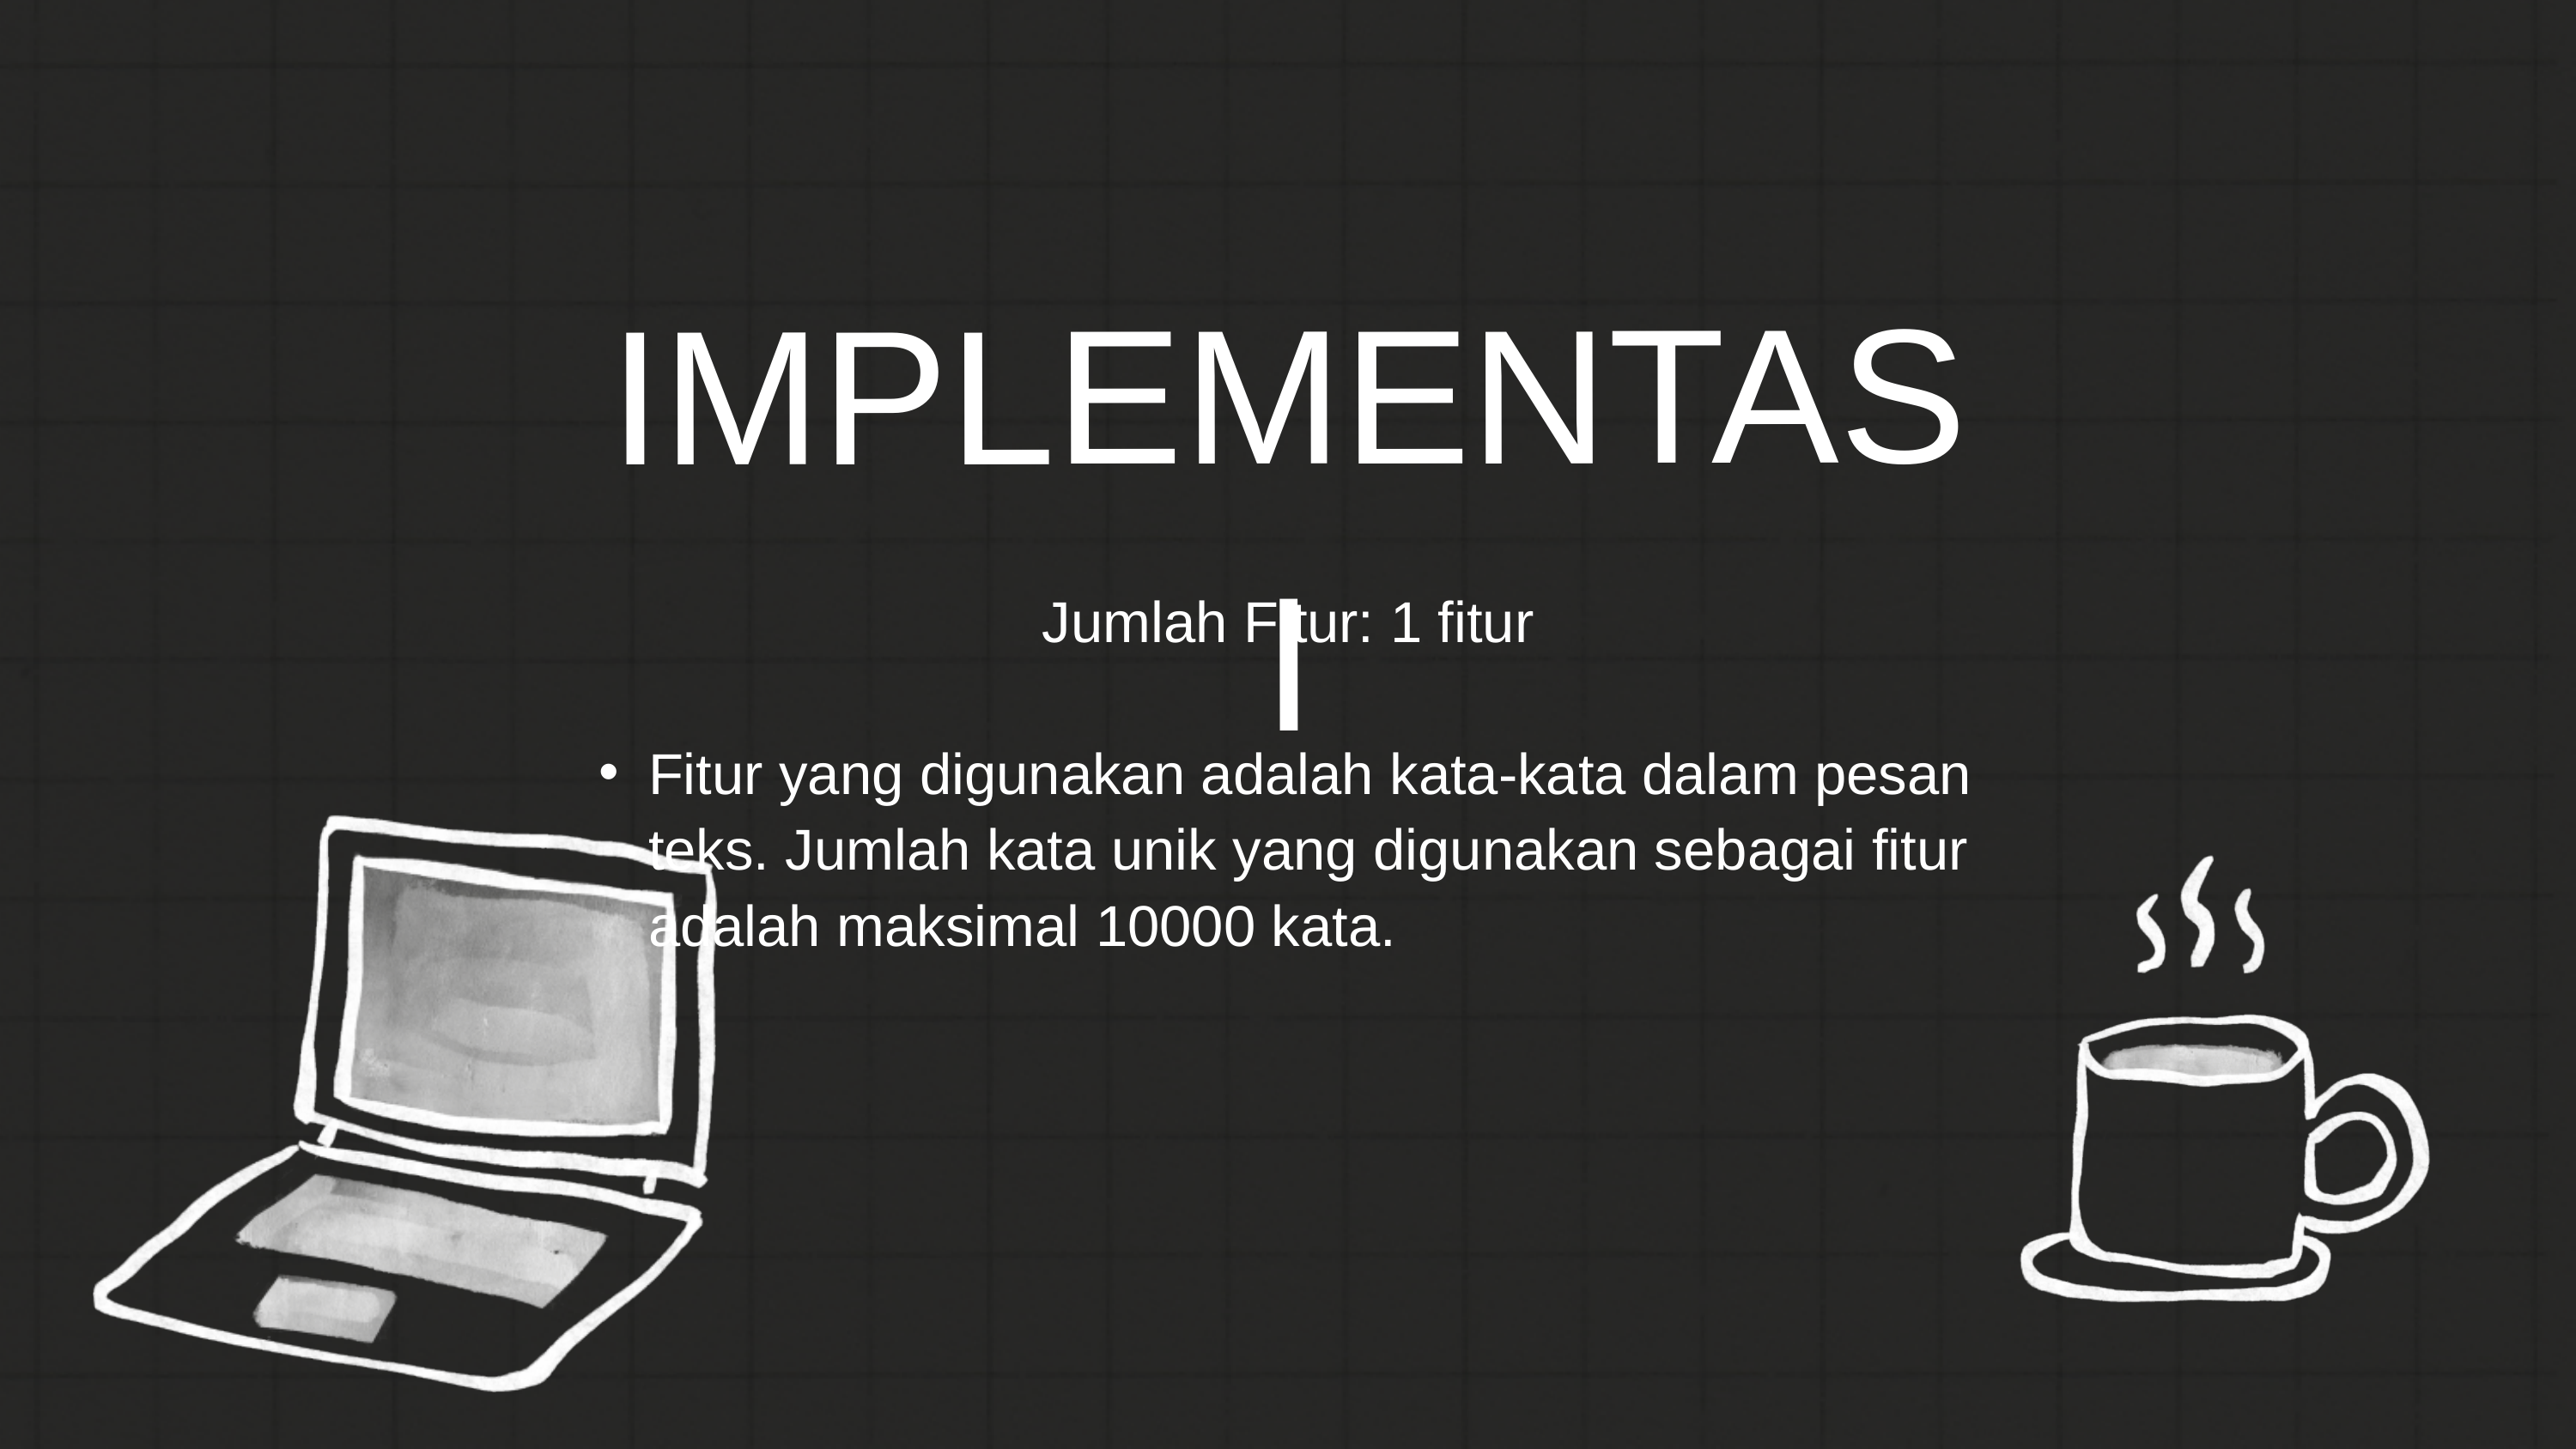

IMPLEMENTASI
Jumlah Fitur: 1 fitur

Fitur yang digunakan adalah kata-kata dalam pesan teks. Jumlah kata unik yang digunakan sebagai fitur adalah maksimal 10000 kata.